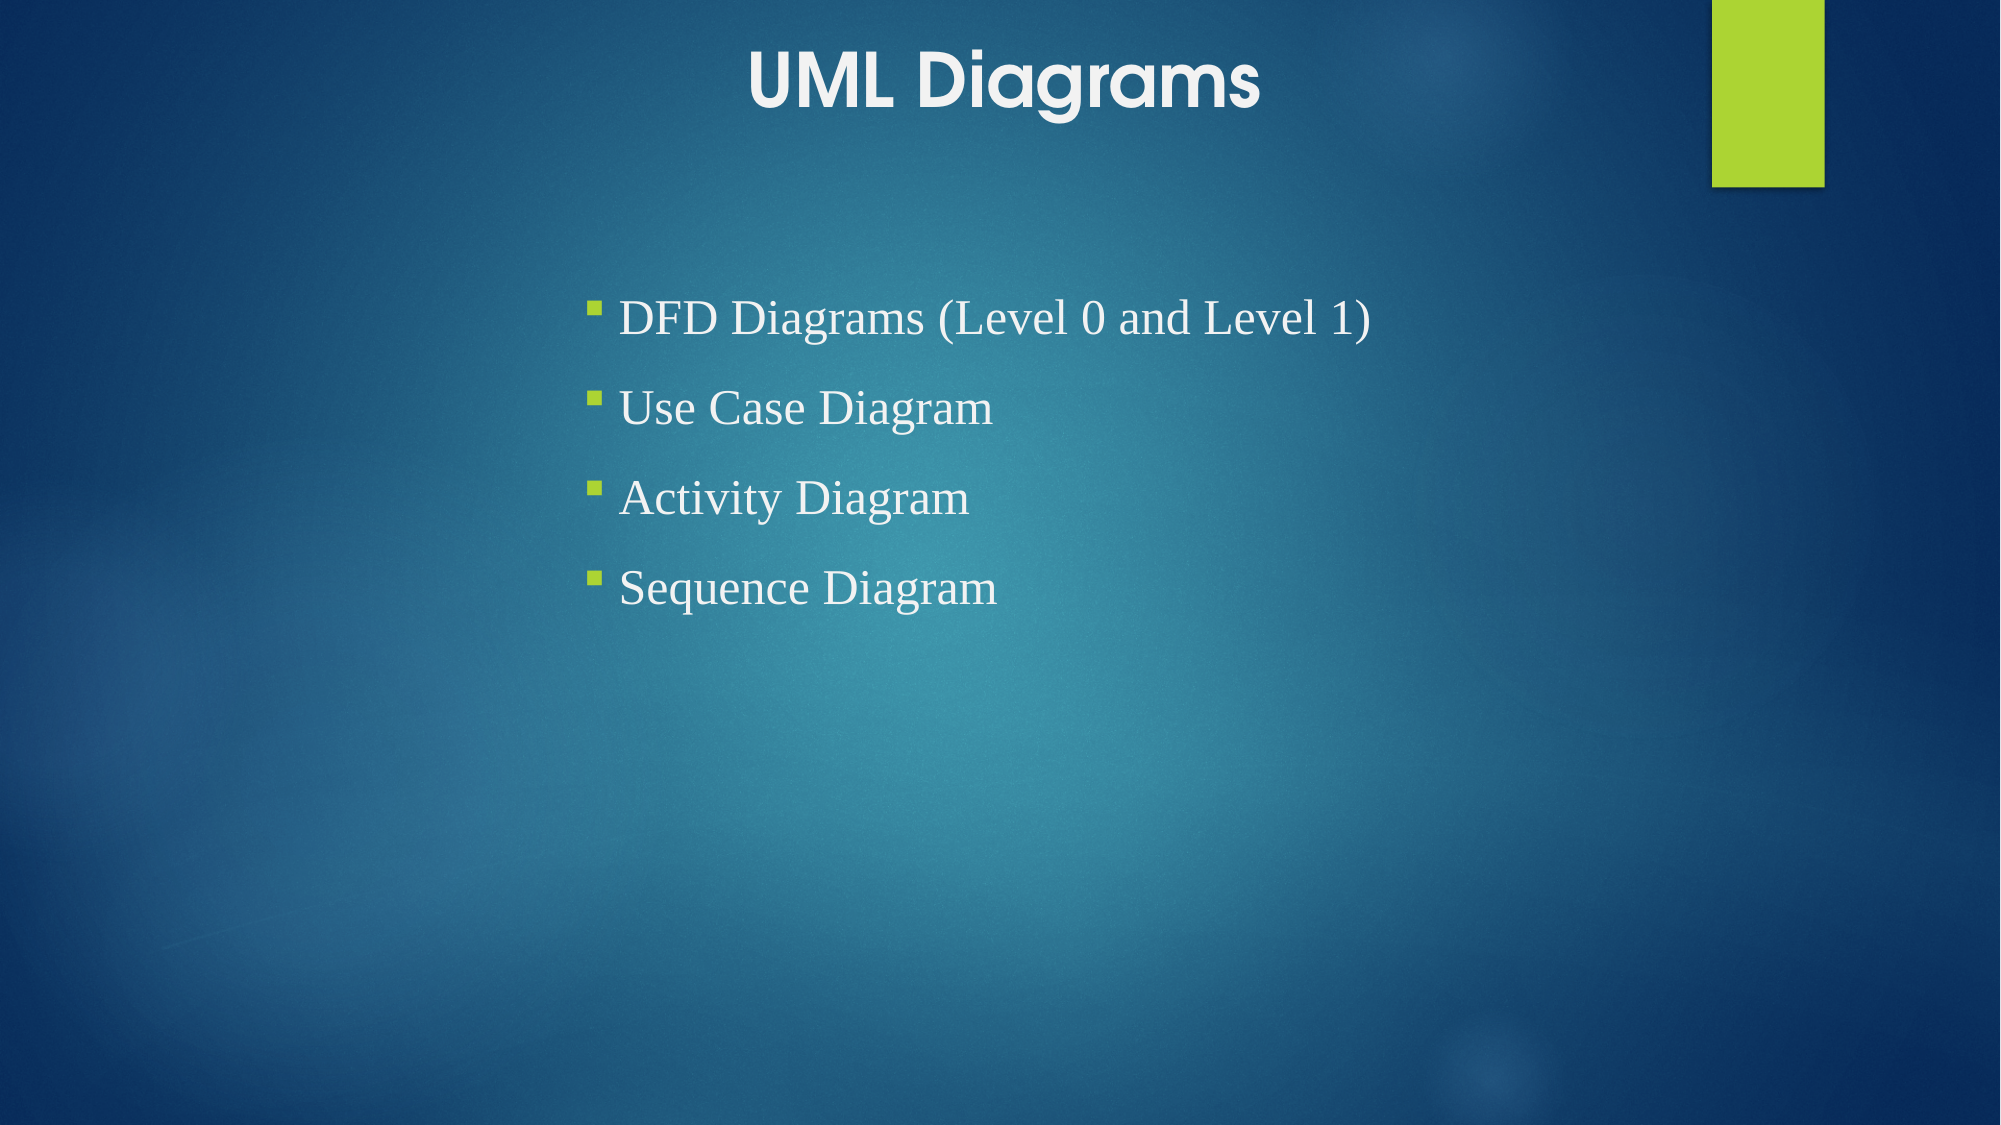

# UML Diagrams

 DFD Diagrams (Level 0 and Level 1)
 Use Case Diagram
 Activity Diagram
 Sequence Diagram